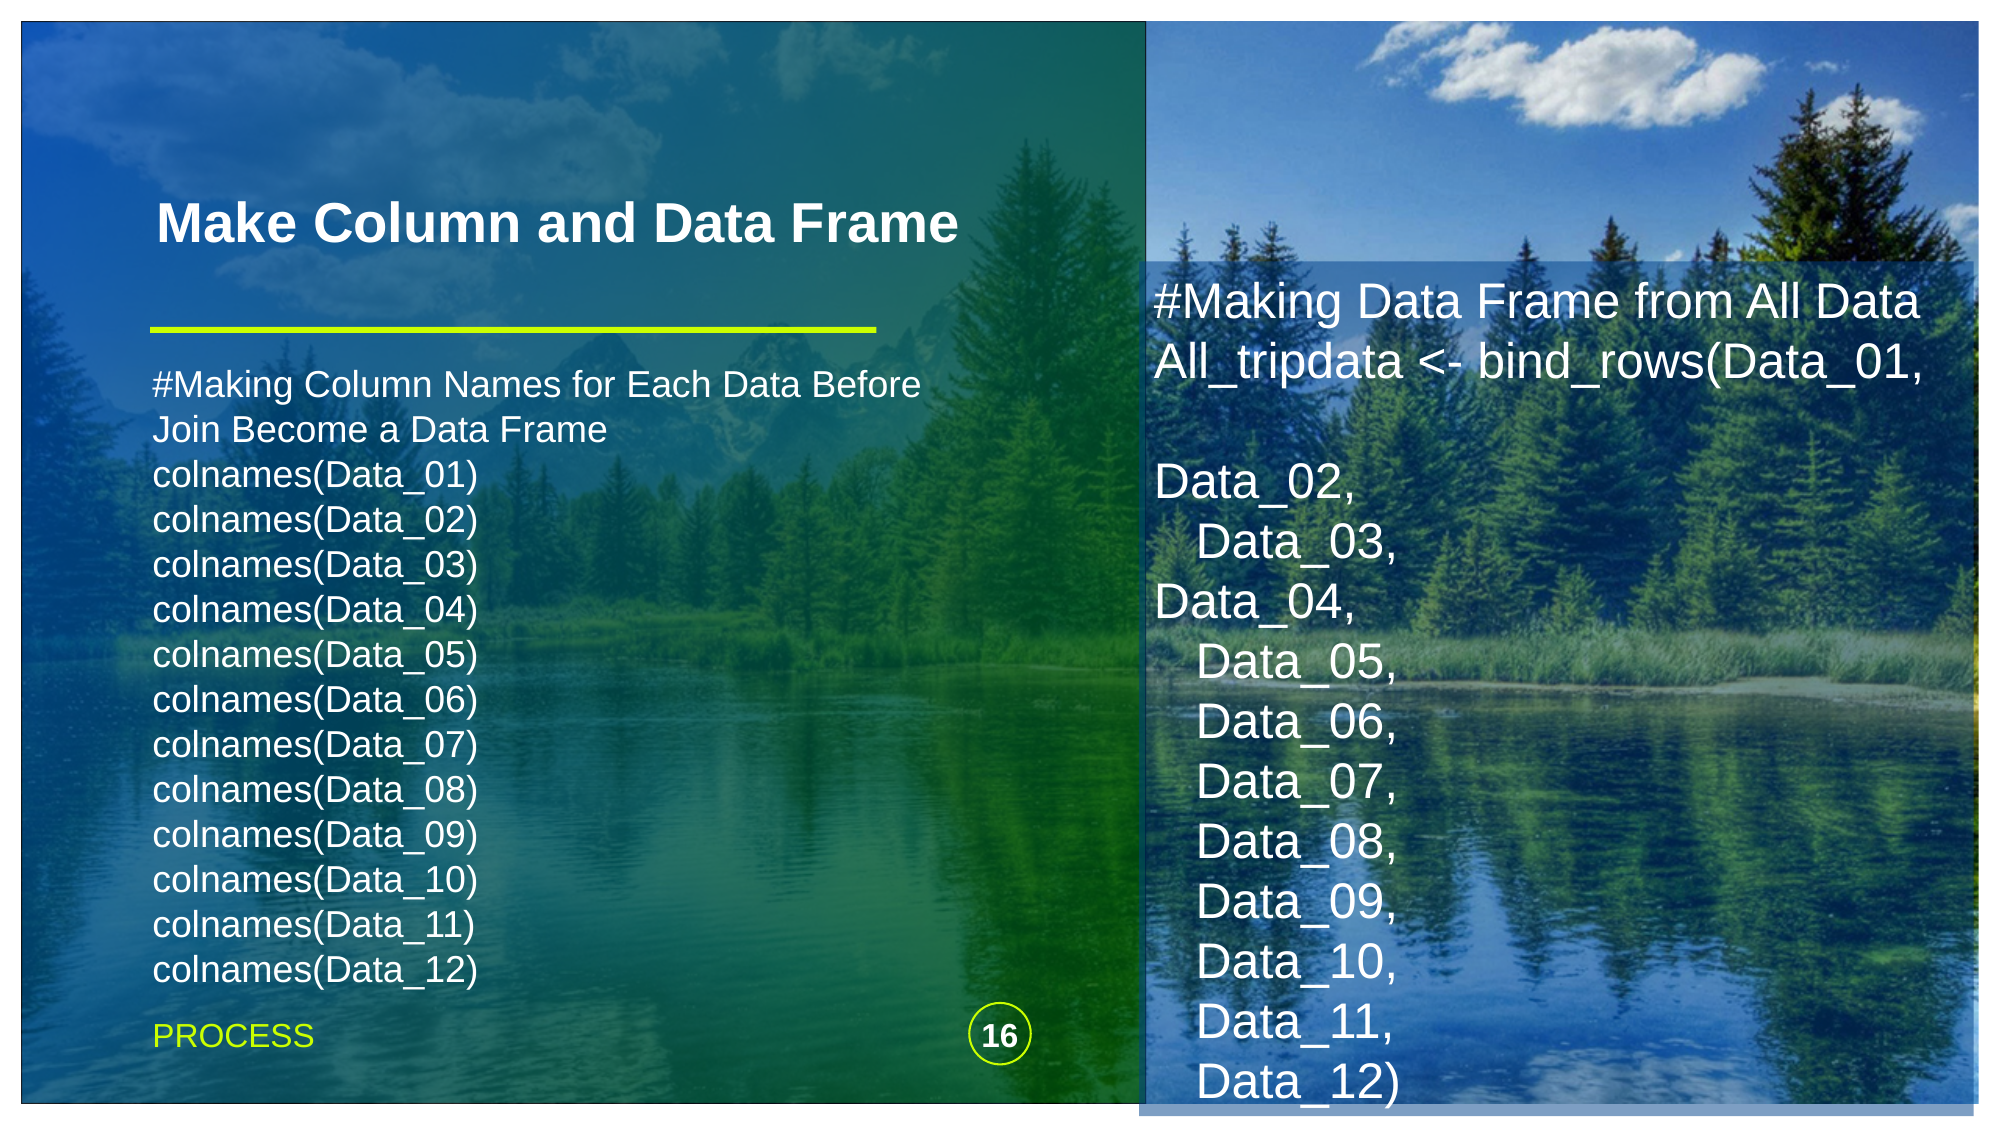

# Make Column and Data Frame
#Making Data Frame from All Data
All_tripdata <- bind_rows(Data_01, 				       Data_02, 				       Data_03,  			       Data_04, 				       Data_05, 				       Data_06, 				       Data_07, 				       Data_08, 				       Data_09, 				       Data_10, 				       Data_11, 				       Data_12)
#Making Column Names for Each Data Before Join Become a Data Frame
colnames(Data_01)
colnames(Data_02)
colnames(Data_03)
colnames(Data_04)
colnames(Data_05)
colnames(Data_06)
colnames(Data_07)
colnames(Data_08)
colnames(Data_09)
colnames(Data_10)
colnames(Data_11)
colnames(Data_12)
PROCESS
16